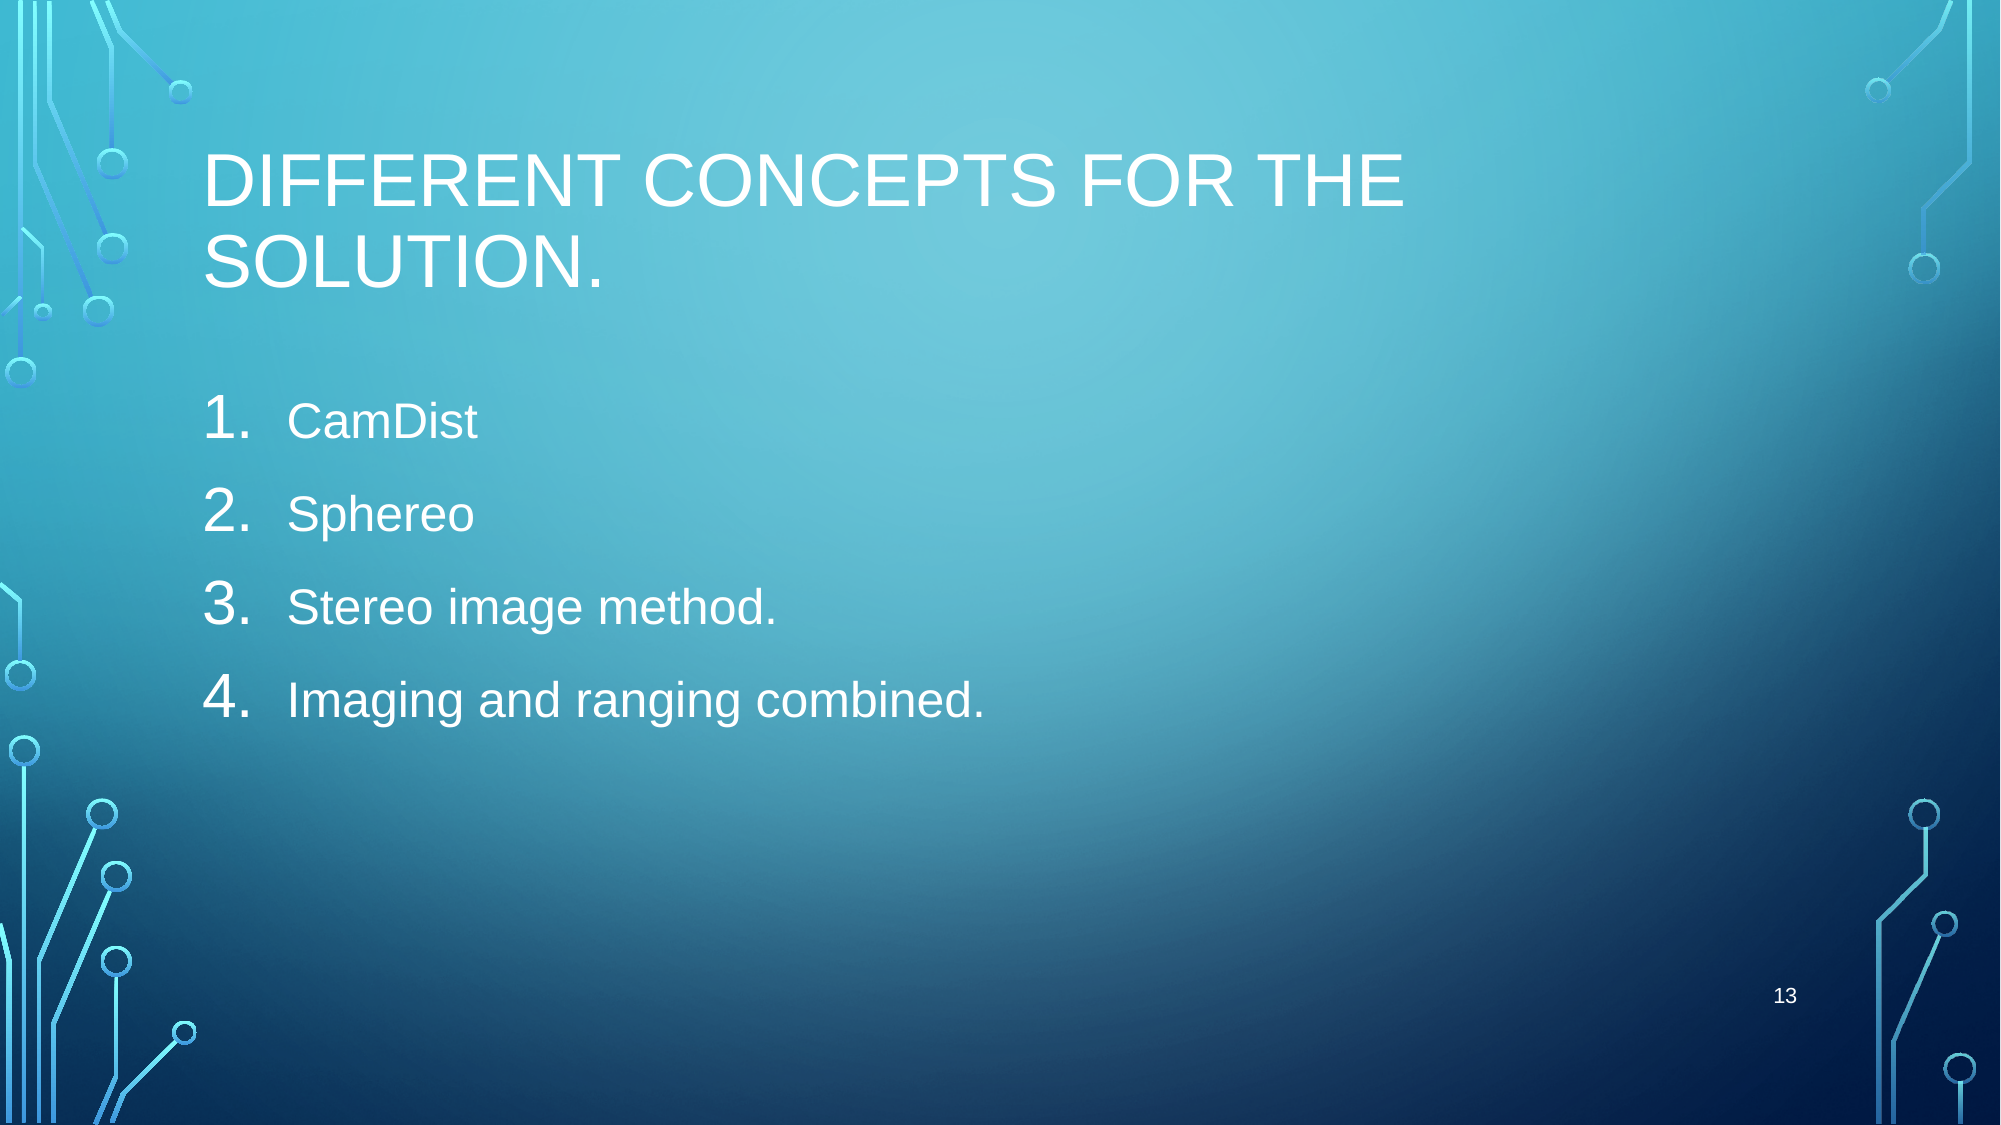

# Different concepts for the solution.
CamDist
Sphereo
Stereo image method.
Imaging and ranging combined.

13